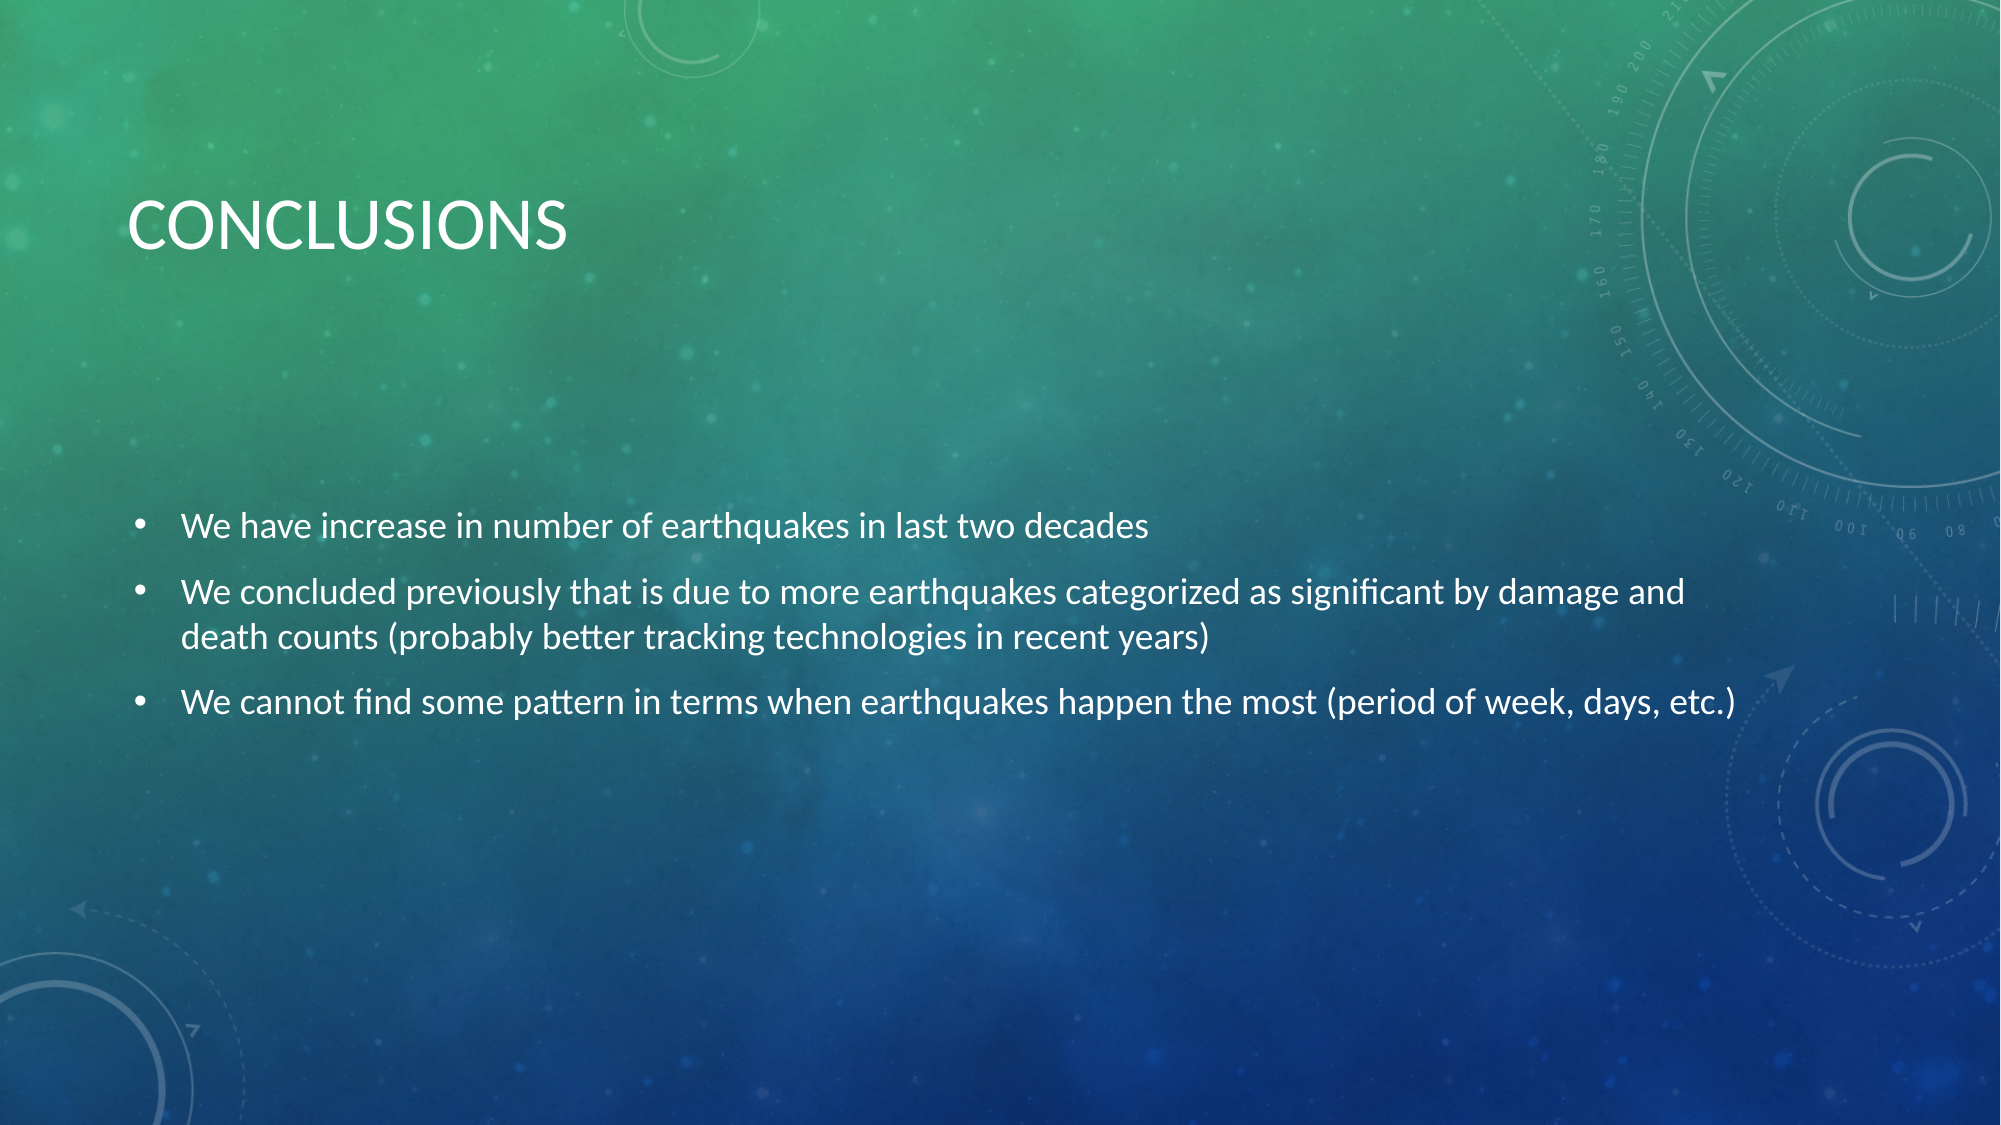

# conclusions
We have increase in number of earthquakes in last two decades
We concluded previously that is due to more earthquakes categorized as significant by damage and death counts (probably better tracking technologies in recent years)
We cannot find some pattern in terms when earthquakes happen the most (period of week, days, etc.)